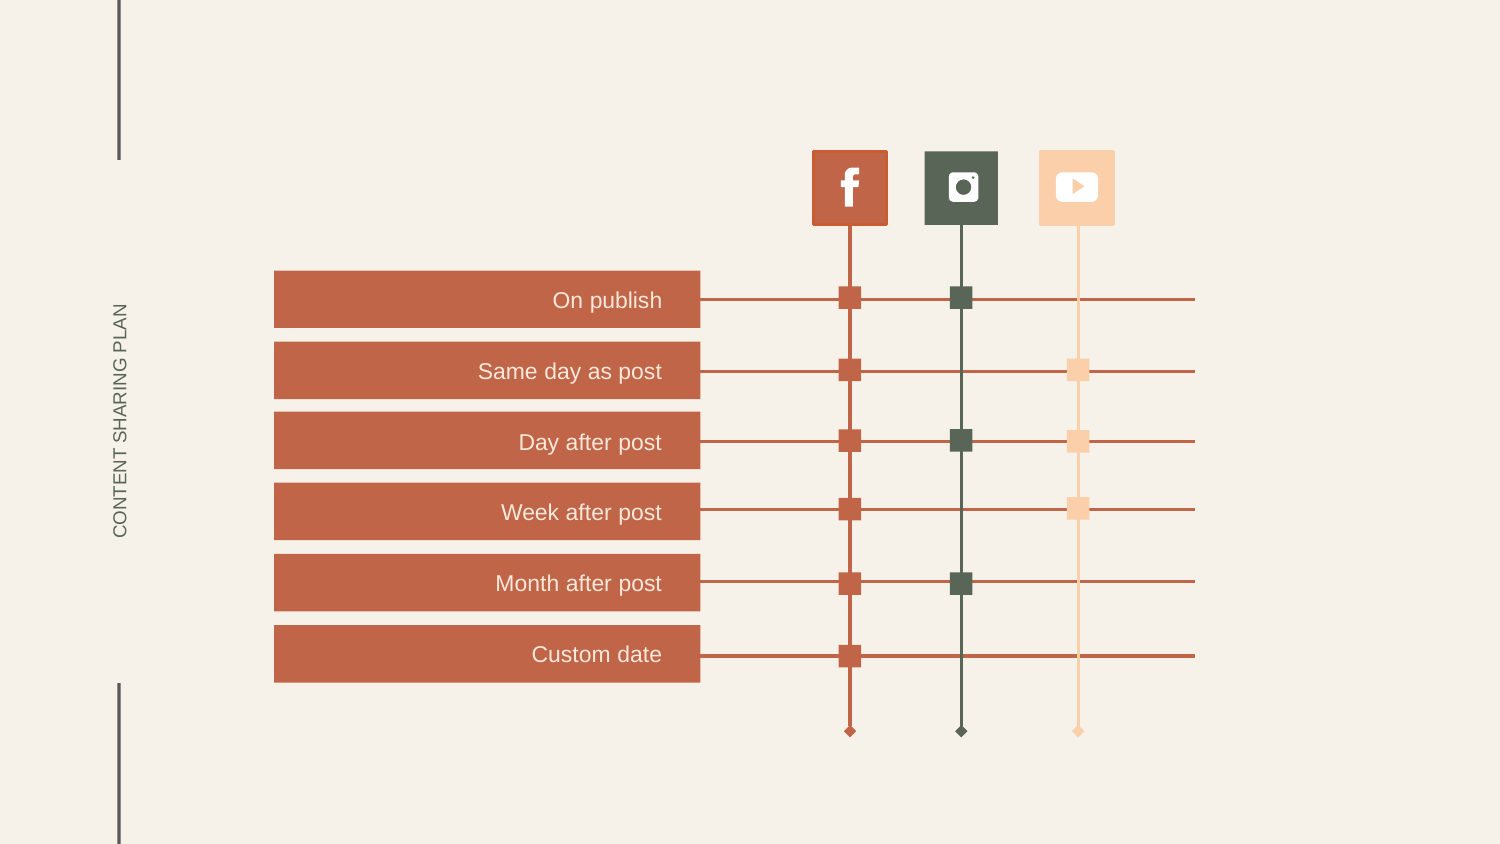

On publish
Same day as post
# CONTENT SHARING PLAN
Day after post
Week after post
Month after post
Custom date